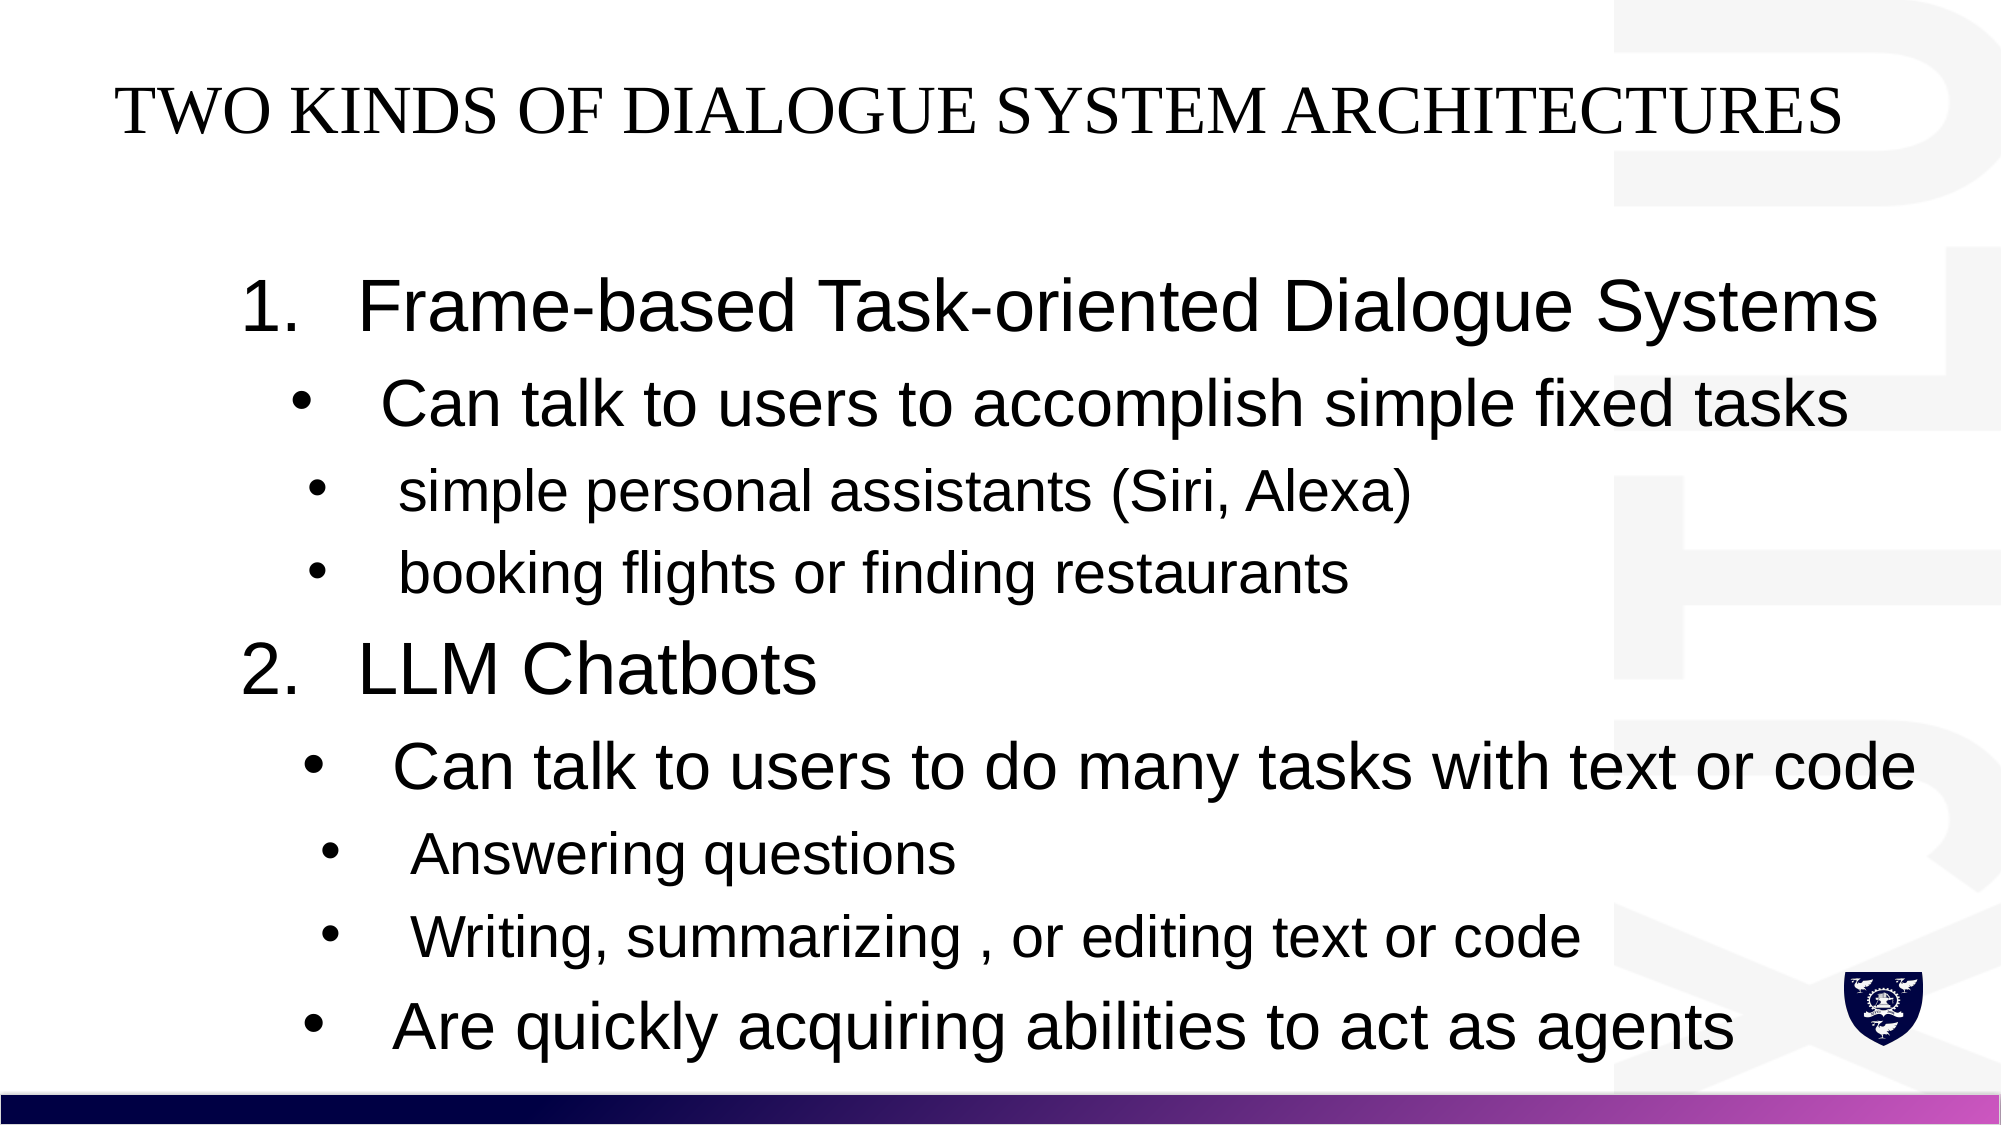

# Two kinds of dialogue system architectures
Frame-based Task-oriented Dialogue Systems
Can talk to users to accomplish simple fixed tasks
simple personal assistants (Siri, Alexa)
booking flights or finding restaurants
LLM Chatbots
Can talk to users to do many tasks with text or code
Answering questions
Writing, summarizing , or editing text or code
Are quickly acquiring abilities to act as agents